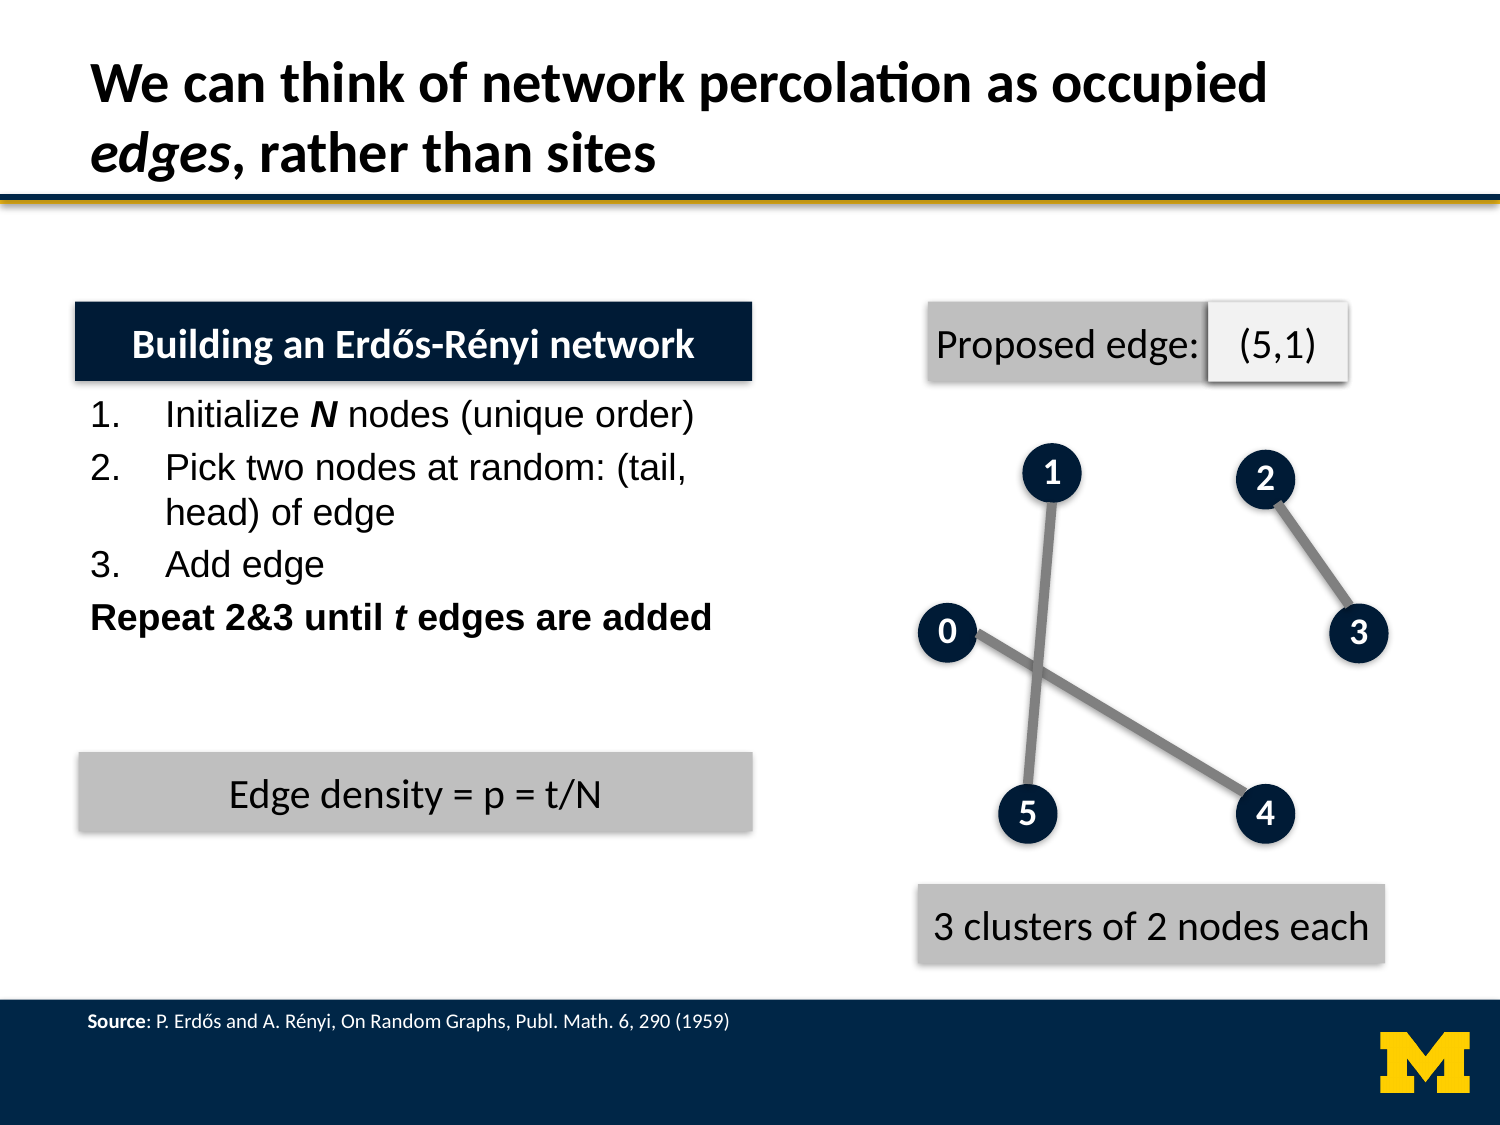

# We can think of network percolation as occupied edges, rather than sites
Building an Erdős-Rényi network
Proposed edge:
(0,4)
(2,3)
(5,1)
Initialize N nodes (unique order)
Pick two nodes at random: (tail, head) of edge
Add edge
Repeat 2&3 until t edges are added
1
2
0
3
5
4
Edge density = p = t/N
3 clusters of 2 nodes each
Source: P. Erdős and A. Rényi, On Random Graphs, Publ. Math. 6, 290 (1959)